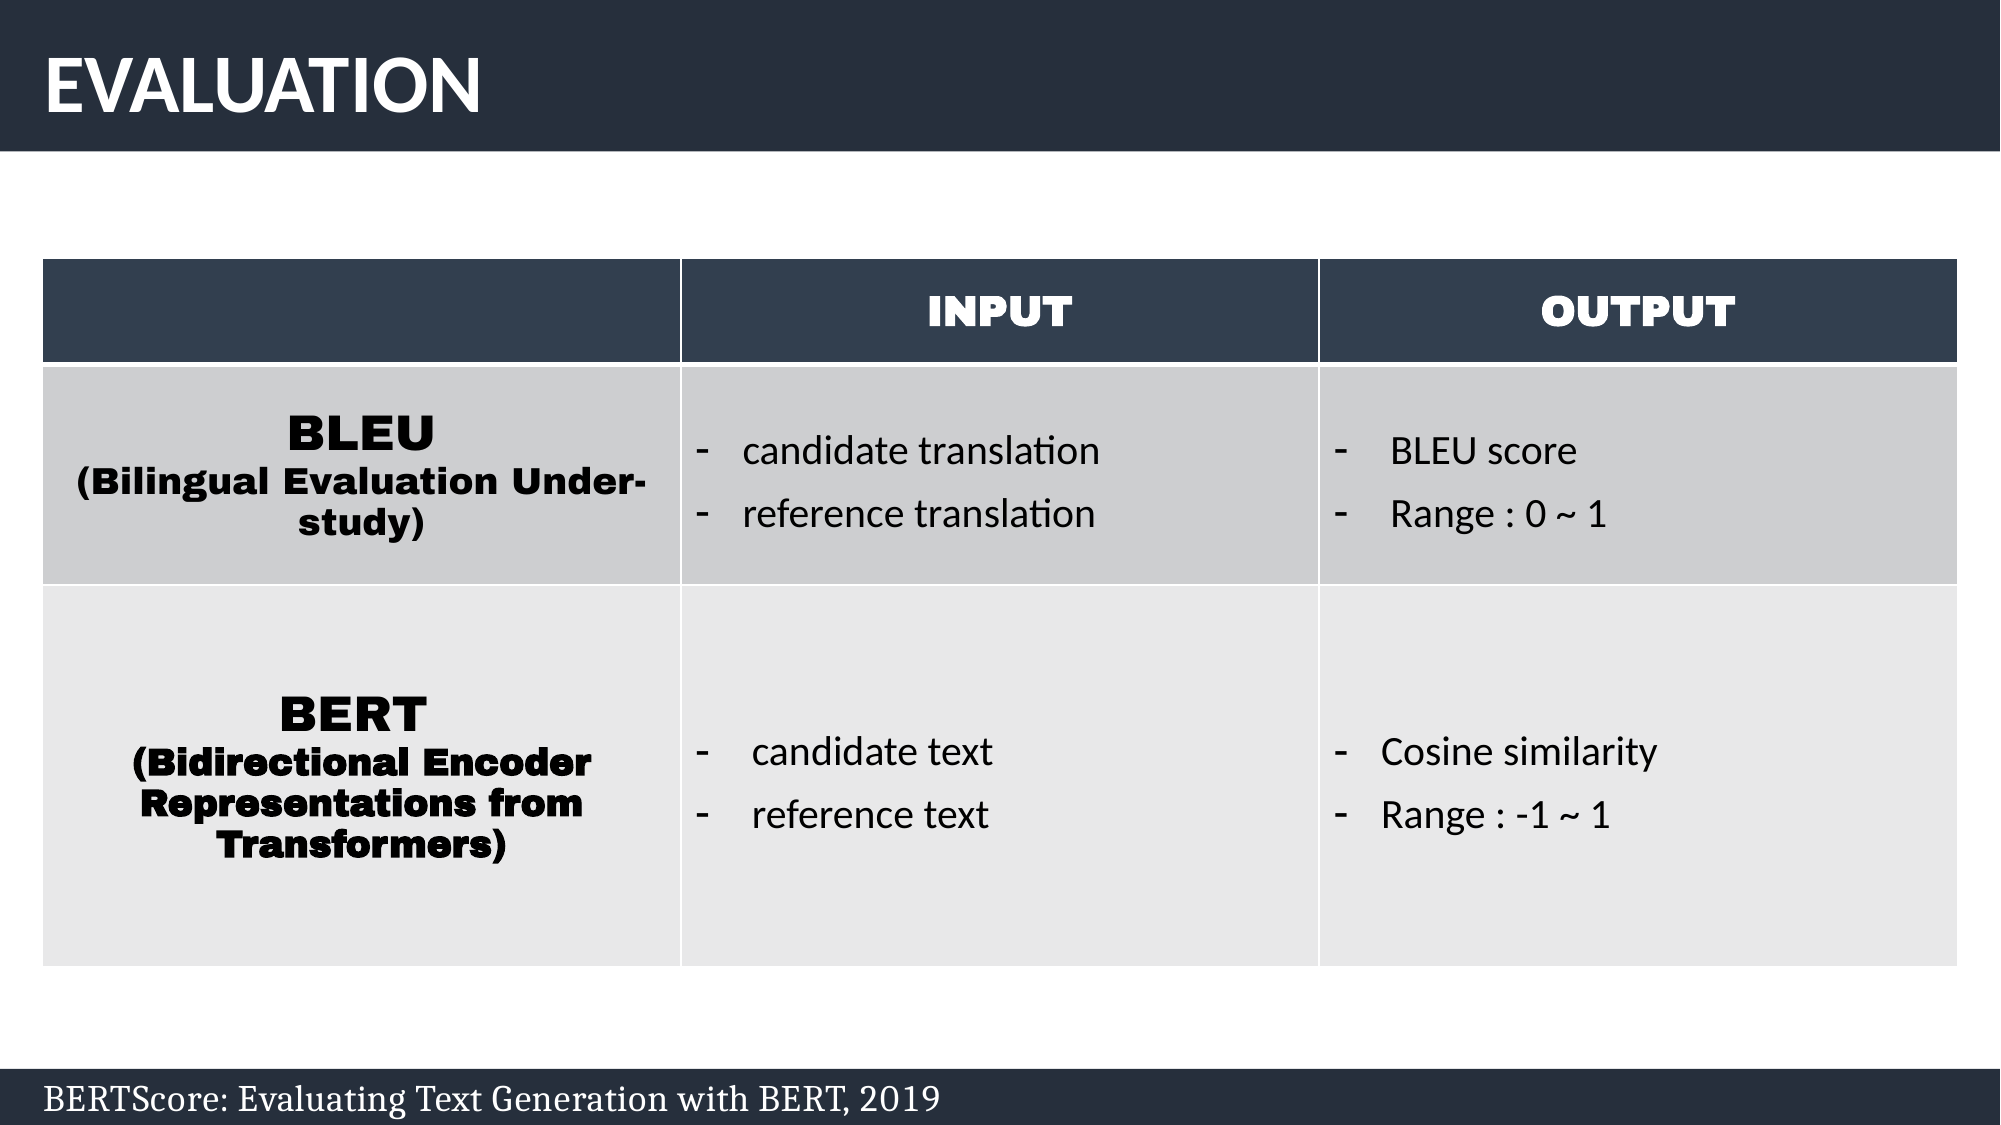

EVALUATION
|  | INPUT | OUTPUT |
| --- | --- | --- |
| BLEU (Bilingual Evaluation Under-study) | candidate translation reference translation | BLEU score Range : 0 ~ 1 |
| BERT (Bidirectional Encoder Representations from Transformers) | candidate text reference text | Cosine similarity Range : -1 ~ 1 |
BERT (Bidirectional Encoder Representations from Transformers)
BERTScore: Evaluating Text Generation with BERT, 2019